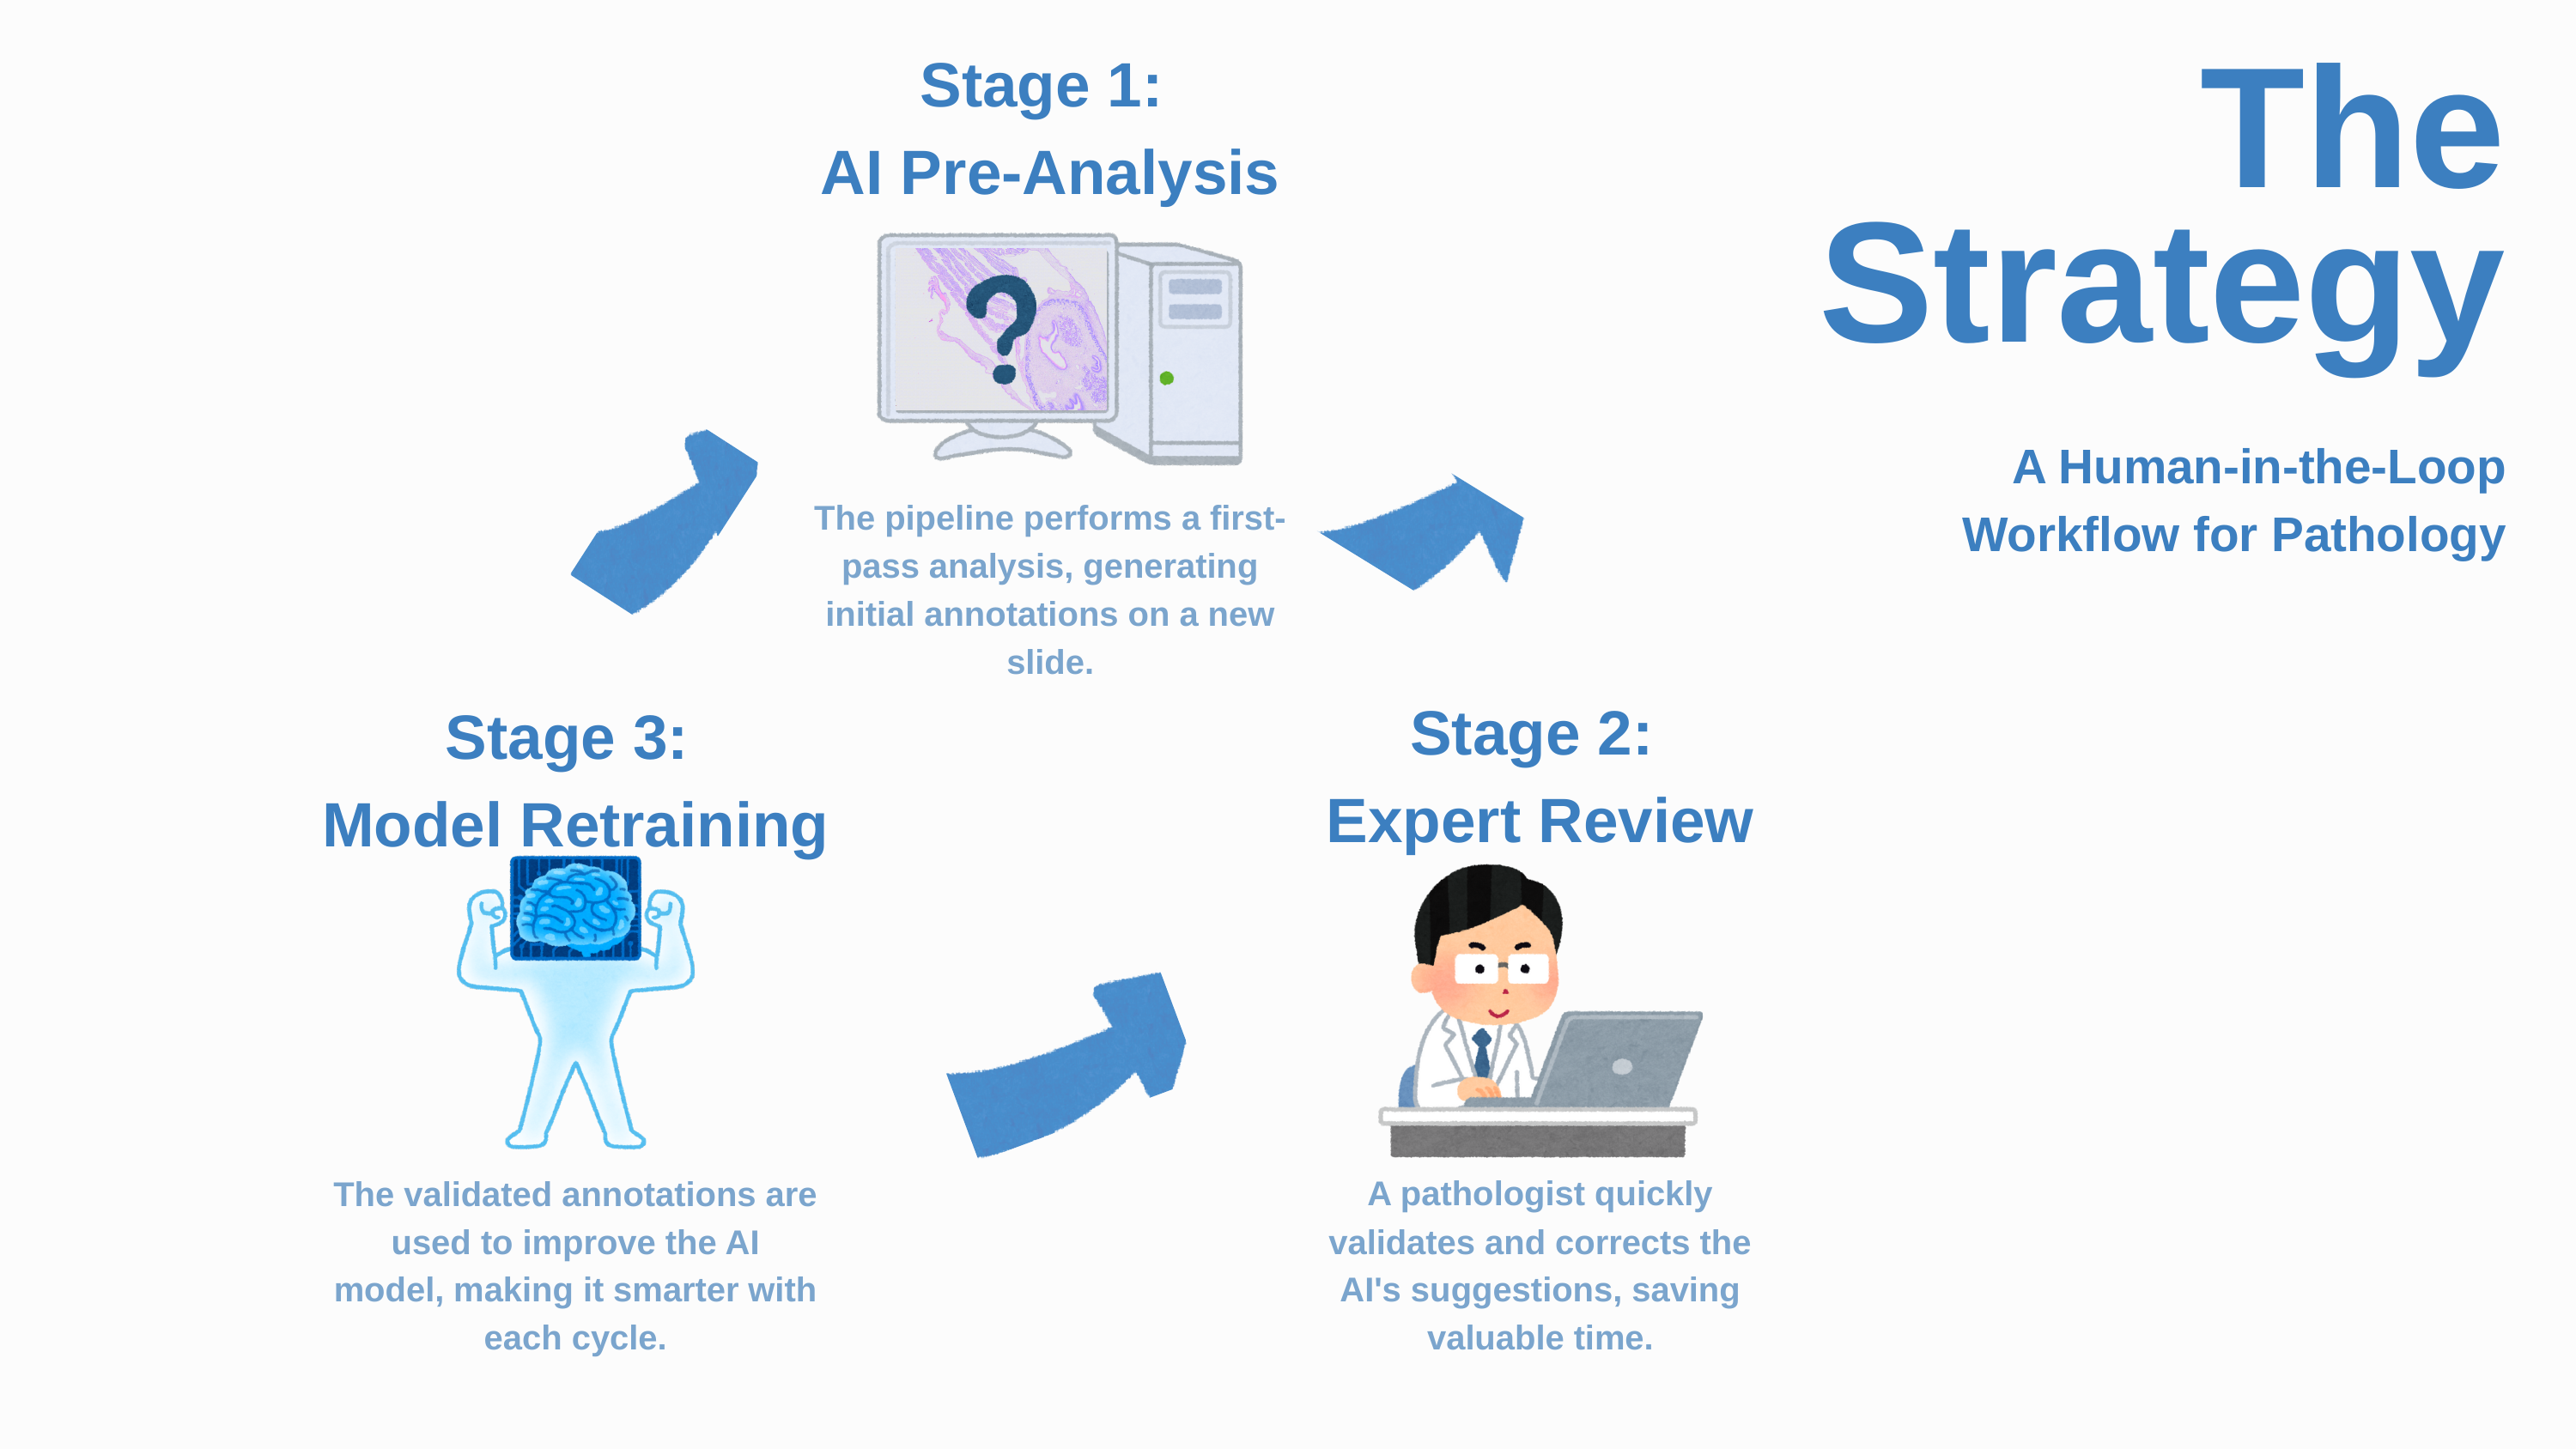

Stage 1:
AI Pre-Analysis

The pipeline performs a first-pass analysis, generating initial annotations on a new slide.

The Strategy
A Human-in-the-Loop Workflow for Pathology

Stage 2:
Expert Review

A pathologist quickly validates and corrects the AI's suggestions, saving valuable time.
Stage 3:
Model Retraining

The validated annotations are used to improve the AI model, making it smarter with each cycle.